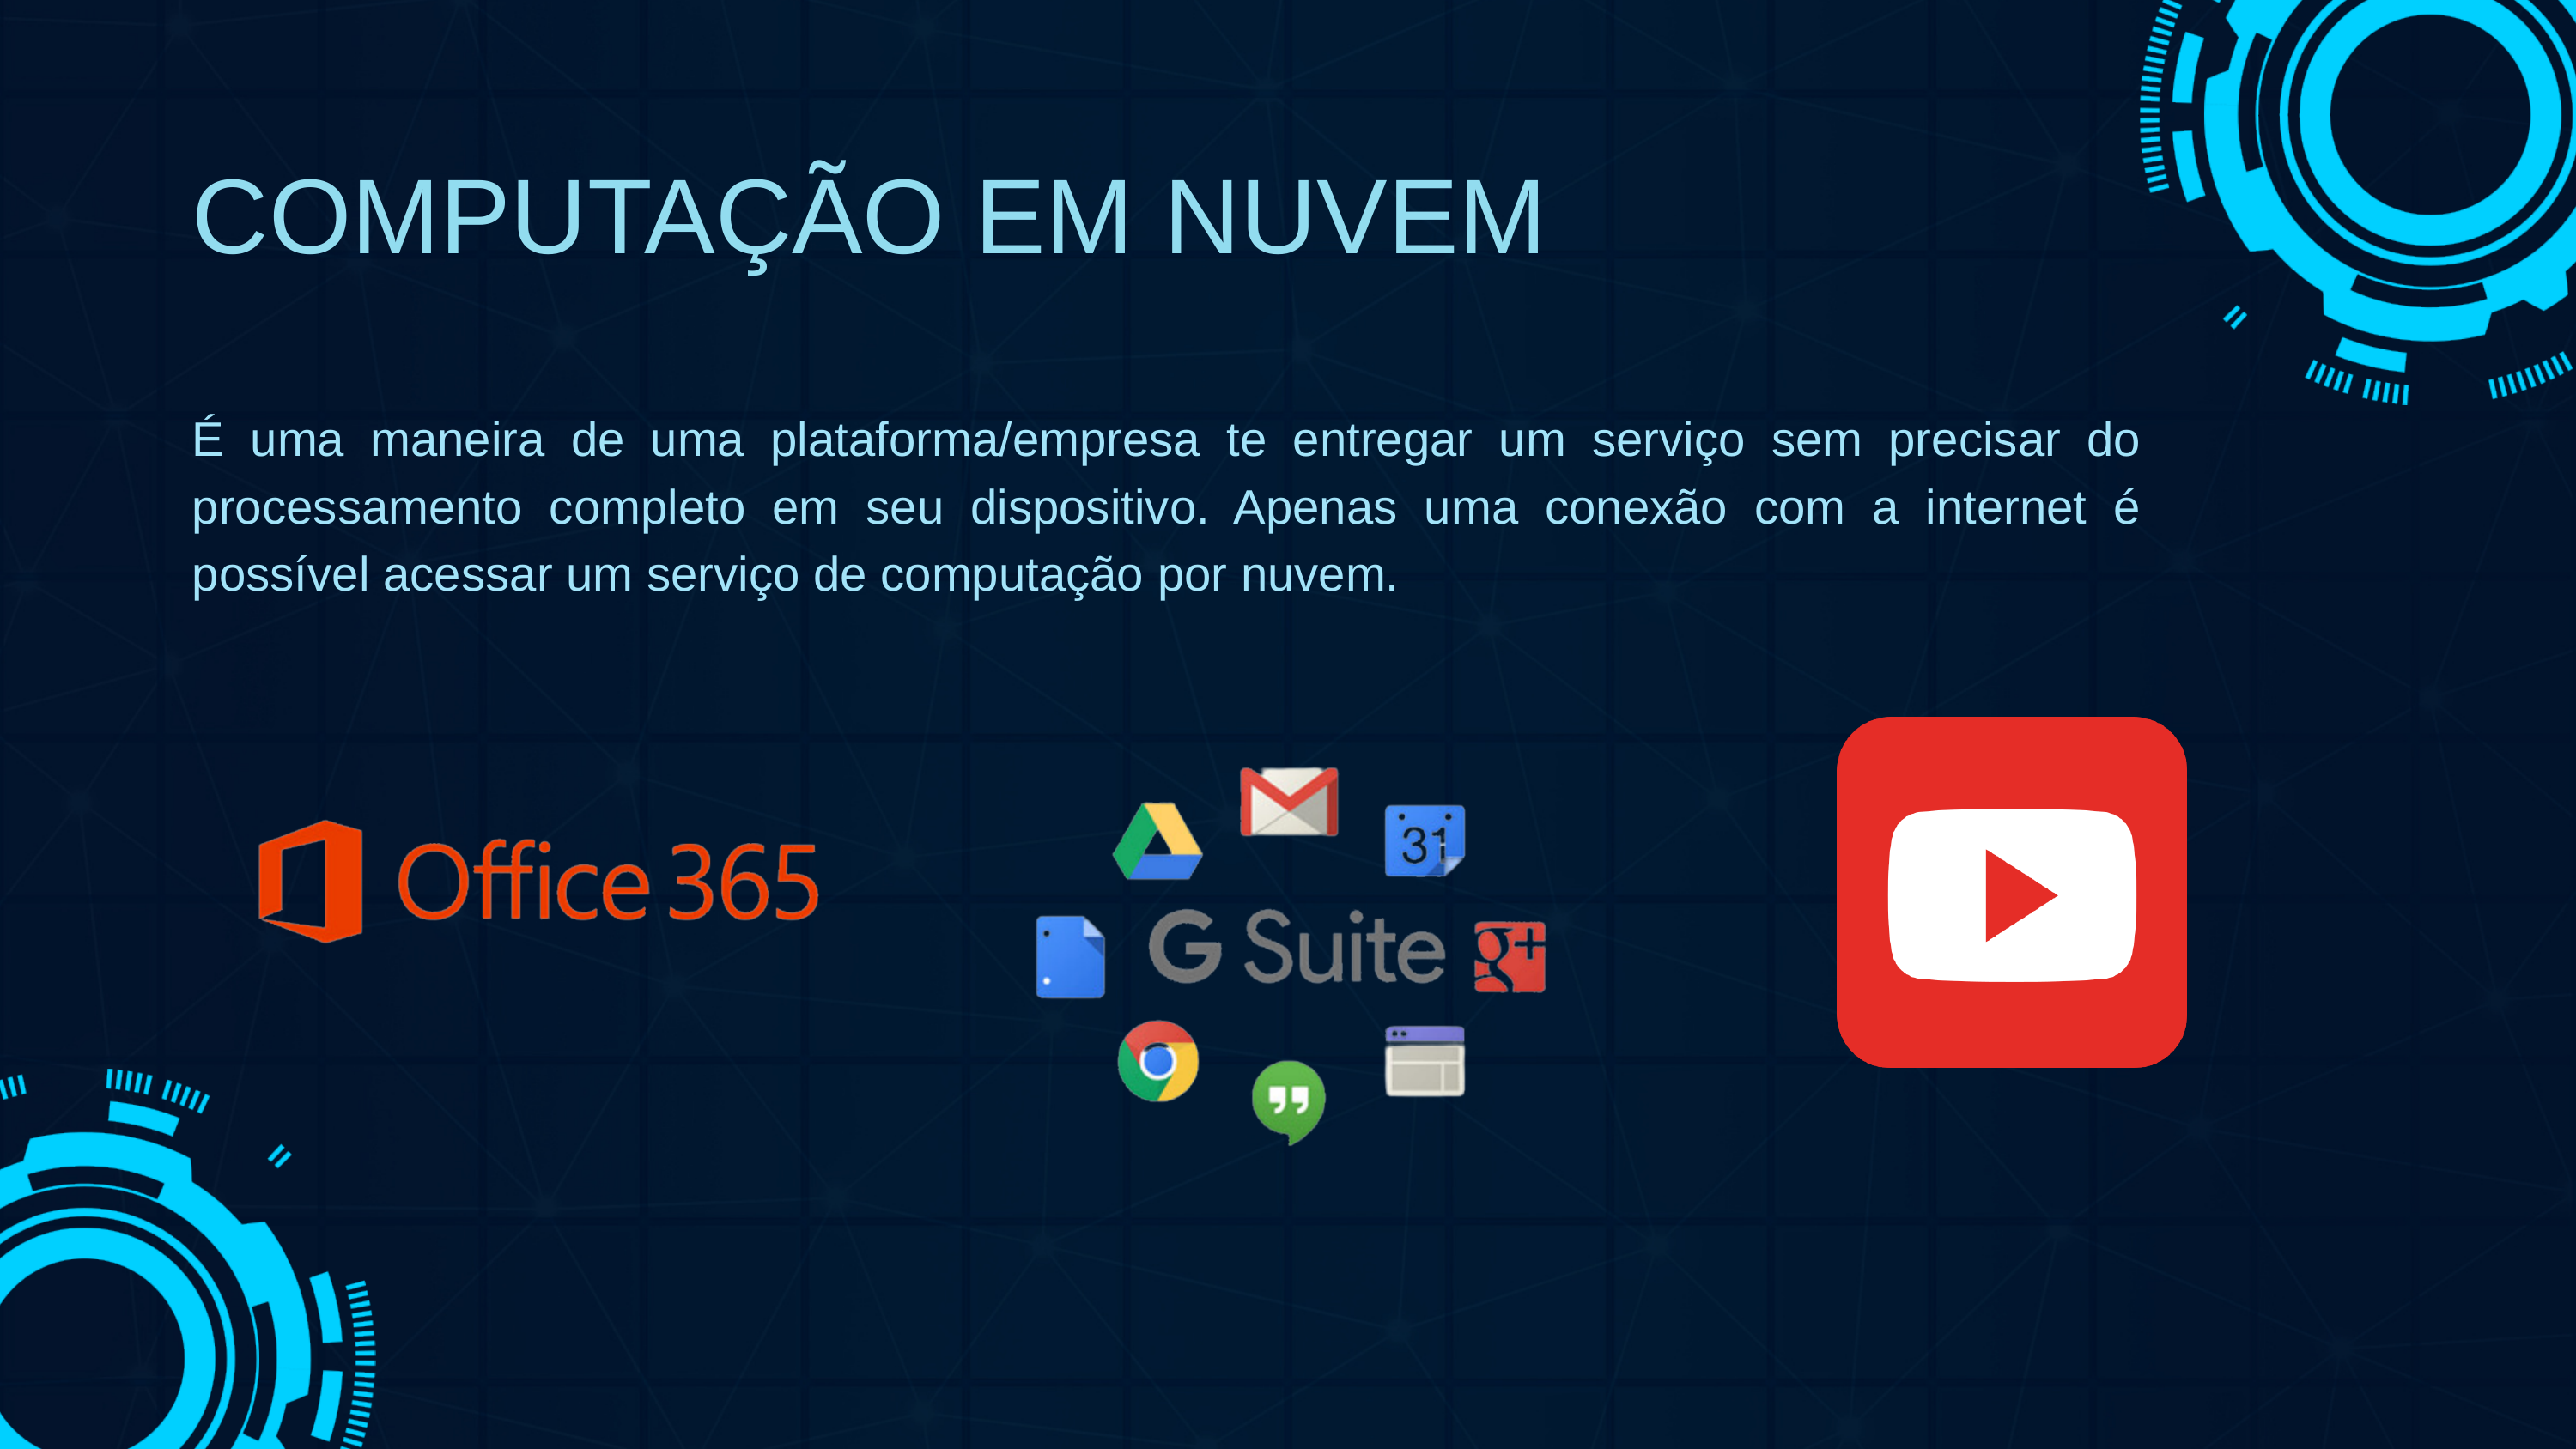

COMPUTAÇÃO EM NUVEM
É uma maneira de uma plataforma/empresa te entregar um serviço sem precisar do processamento completo em seu dispositivo. Apenas uma conexão com a internet é possível acessar um serviço de computação por nuvem.